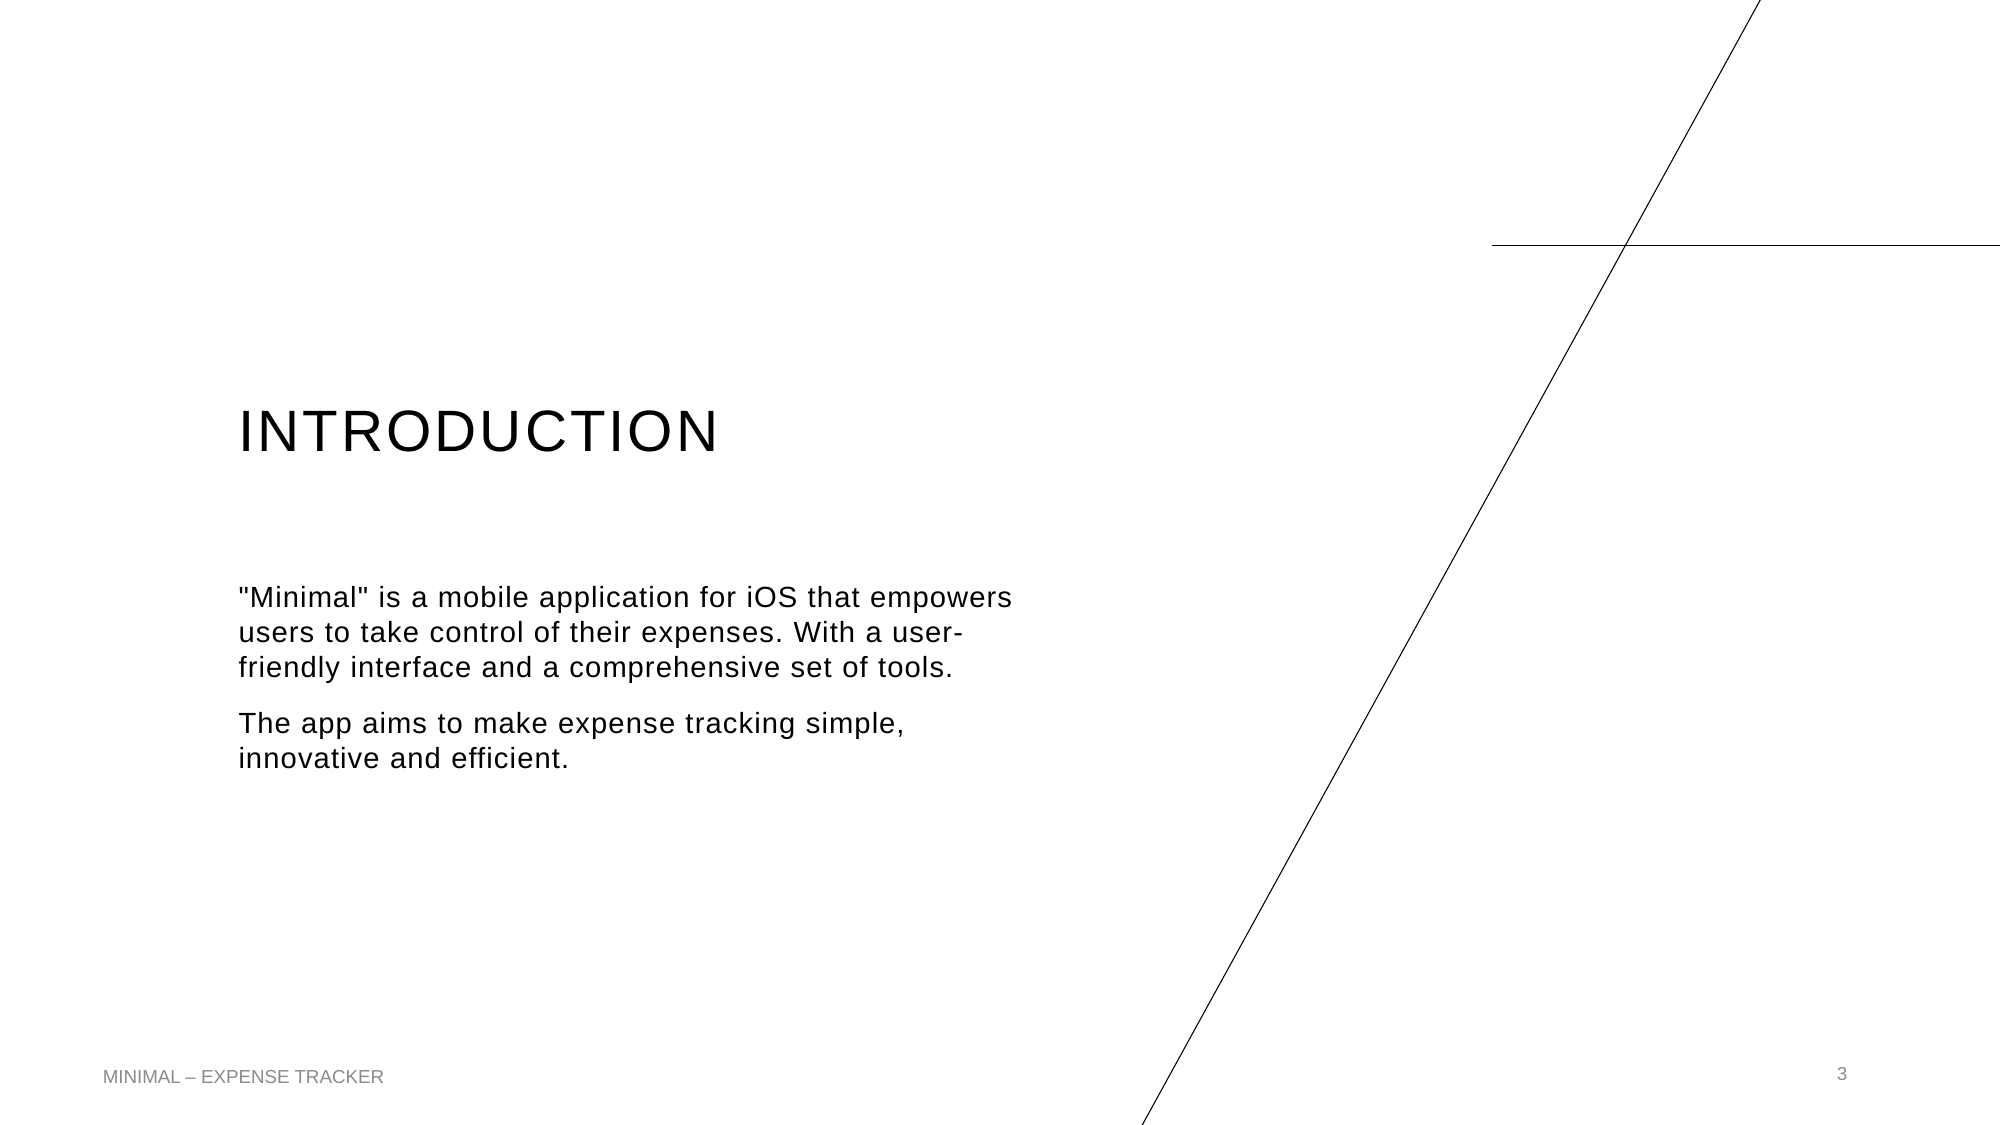

# INTRODUCTION
"Minimal" is a mobile application for iOS that empowers users to take control of their expenses. With a user-friendly interface and a comprehensive set of tools.
The app aims to make expense tracking simple, innovative and efficient.

3
MINIMAL – EXPENSE TRACKER